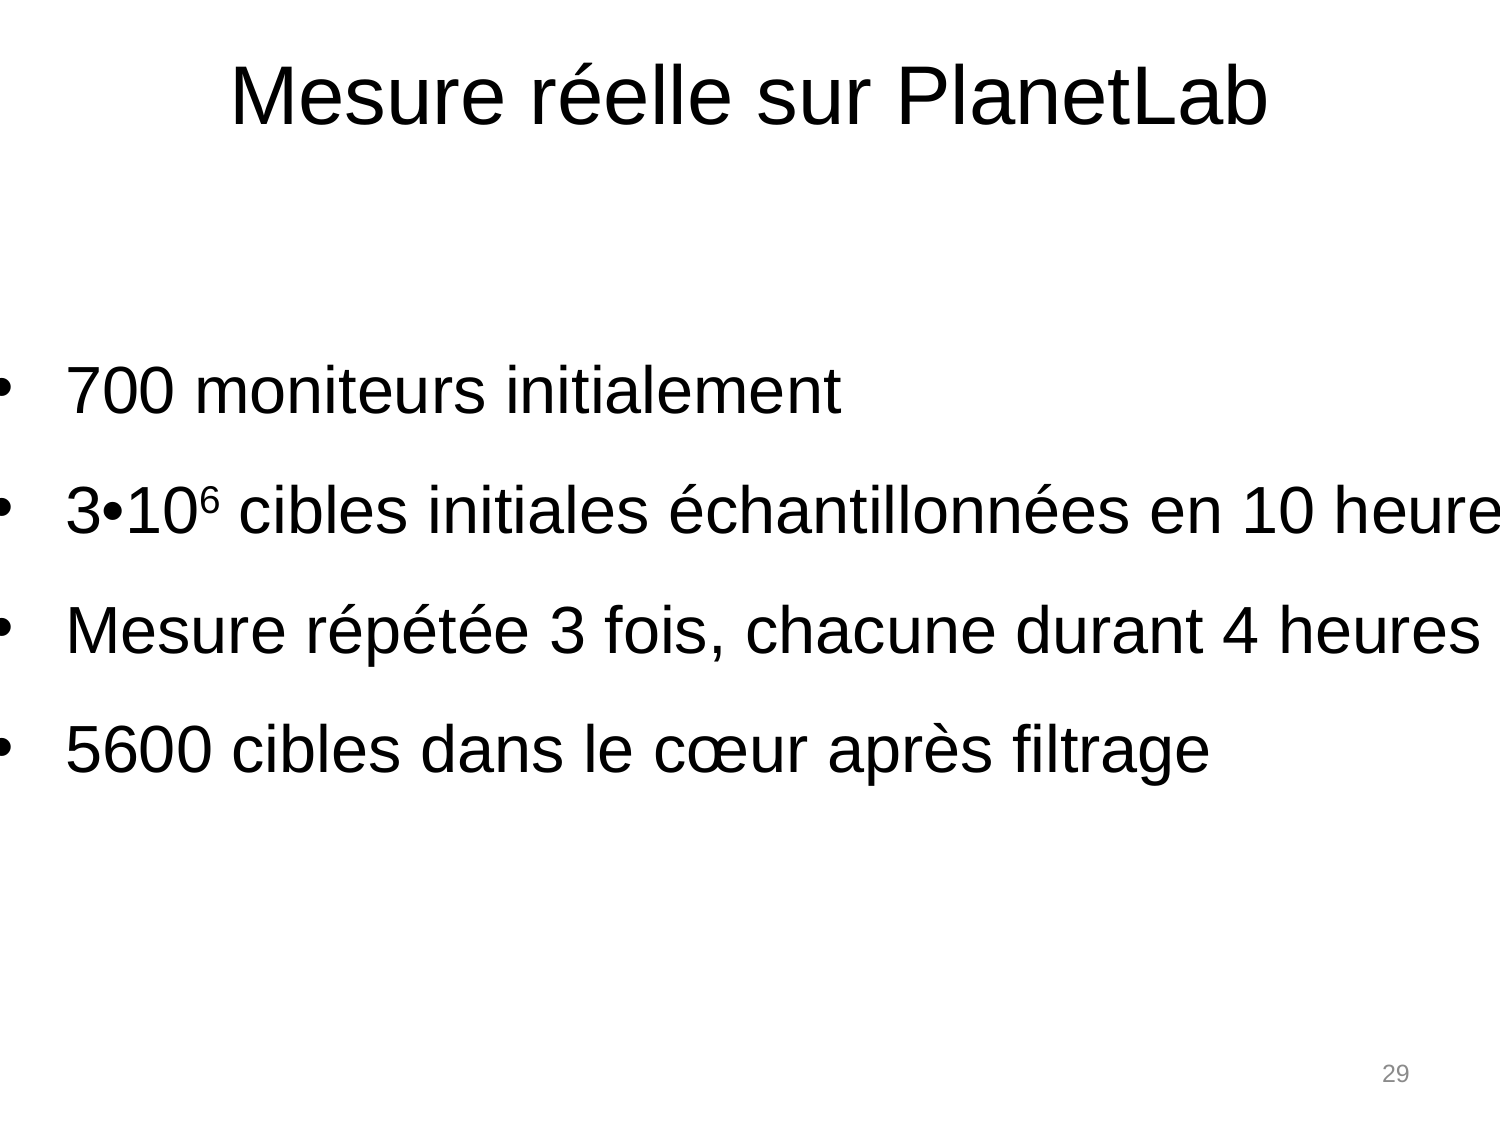

# Mesure réelle sur PlanetLab
700 moniteurs initialement
3•106 cibles initiales échantillonnées en 10 heures
Mesure répétée 3 fois, chacune durant 4 heures
5600 cibles dans le cœur après filtrage
29